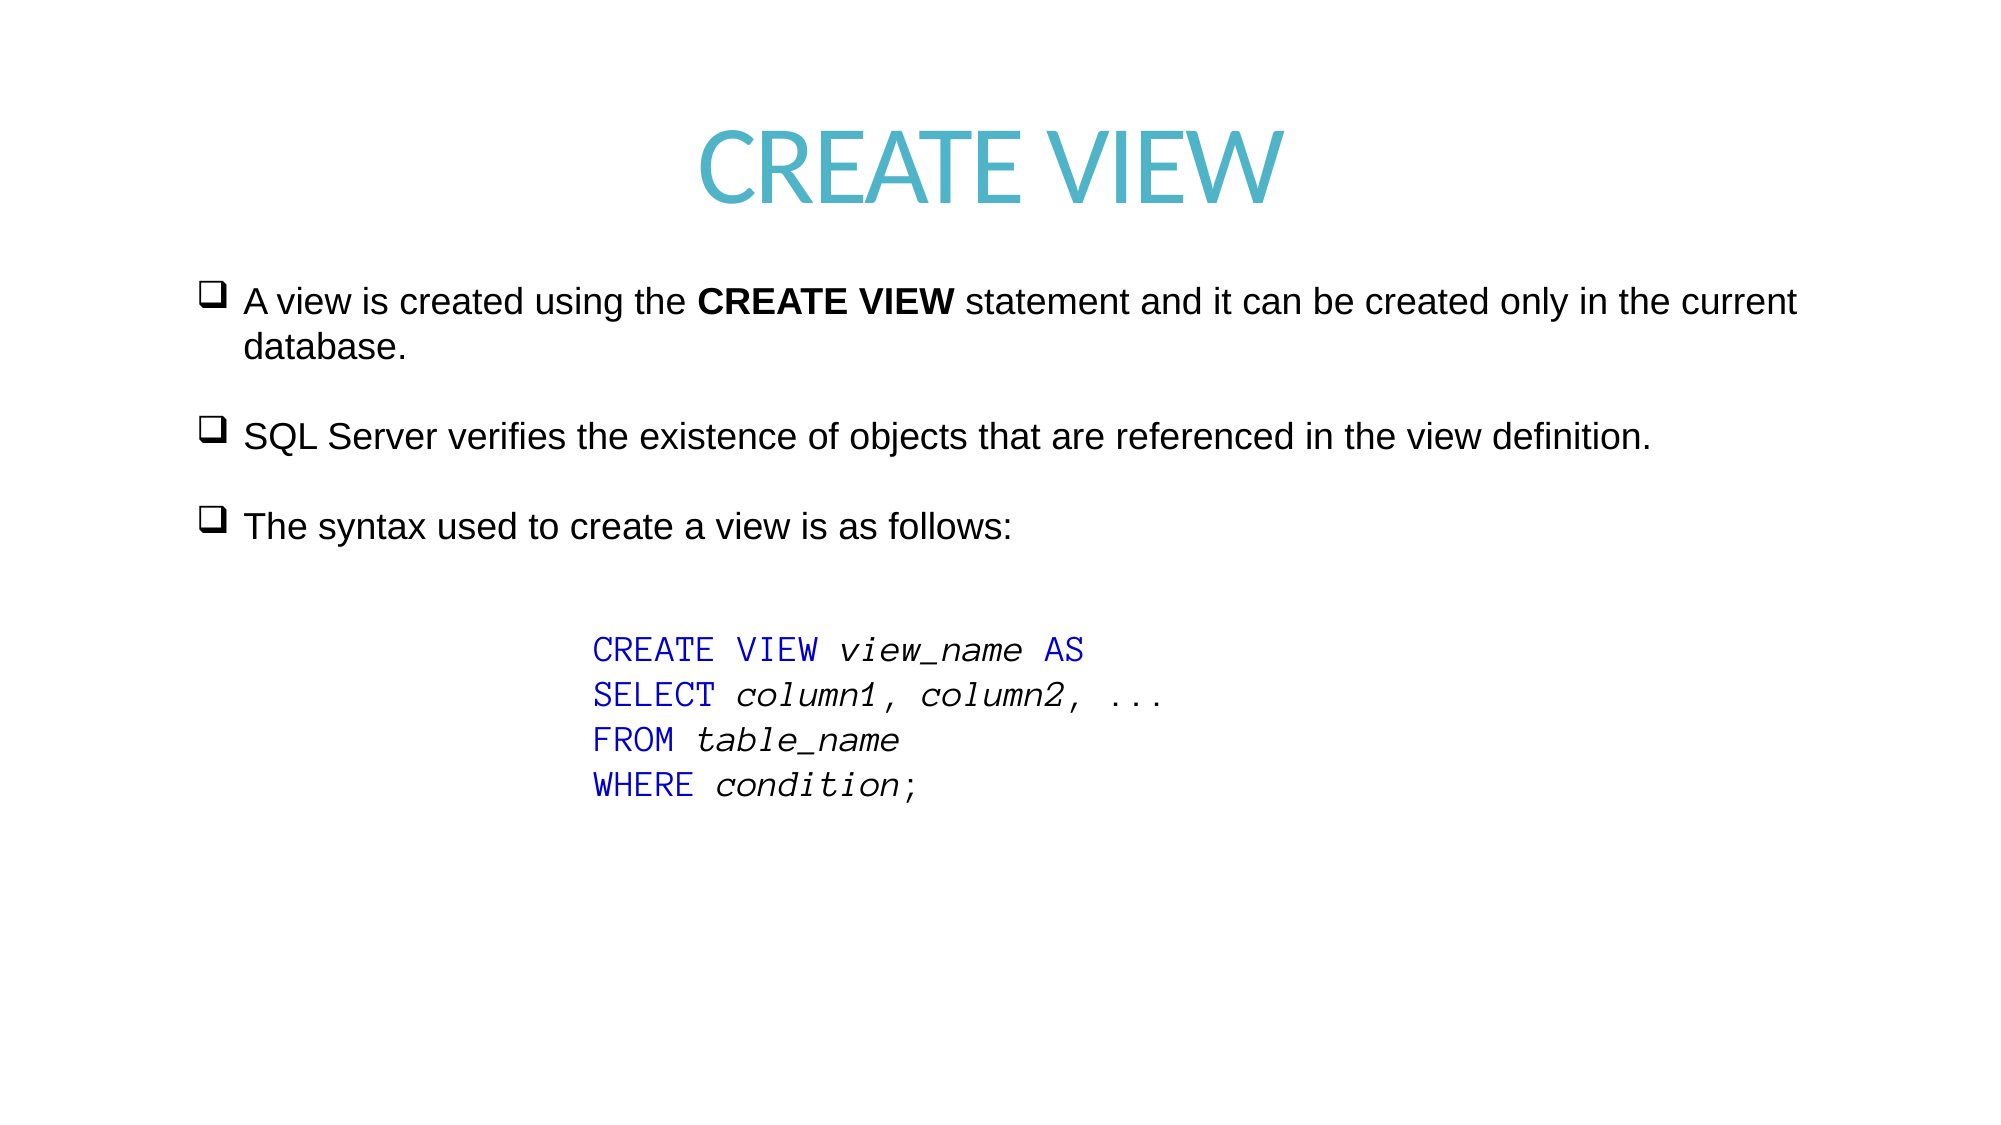

# CREATE VIEW
A view is created using the CREATE VIEW statement and it can be created only in the current database.

SQL Server verifies the existence of objects that are referenced in the view definition.

The syntax used to create a view is as follows:

CREATE VIEW view_name AS
SELECT column1, column2, ...
FROM table_name
WHERE condition;